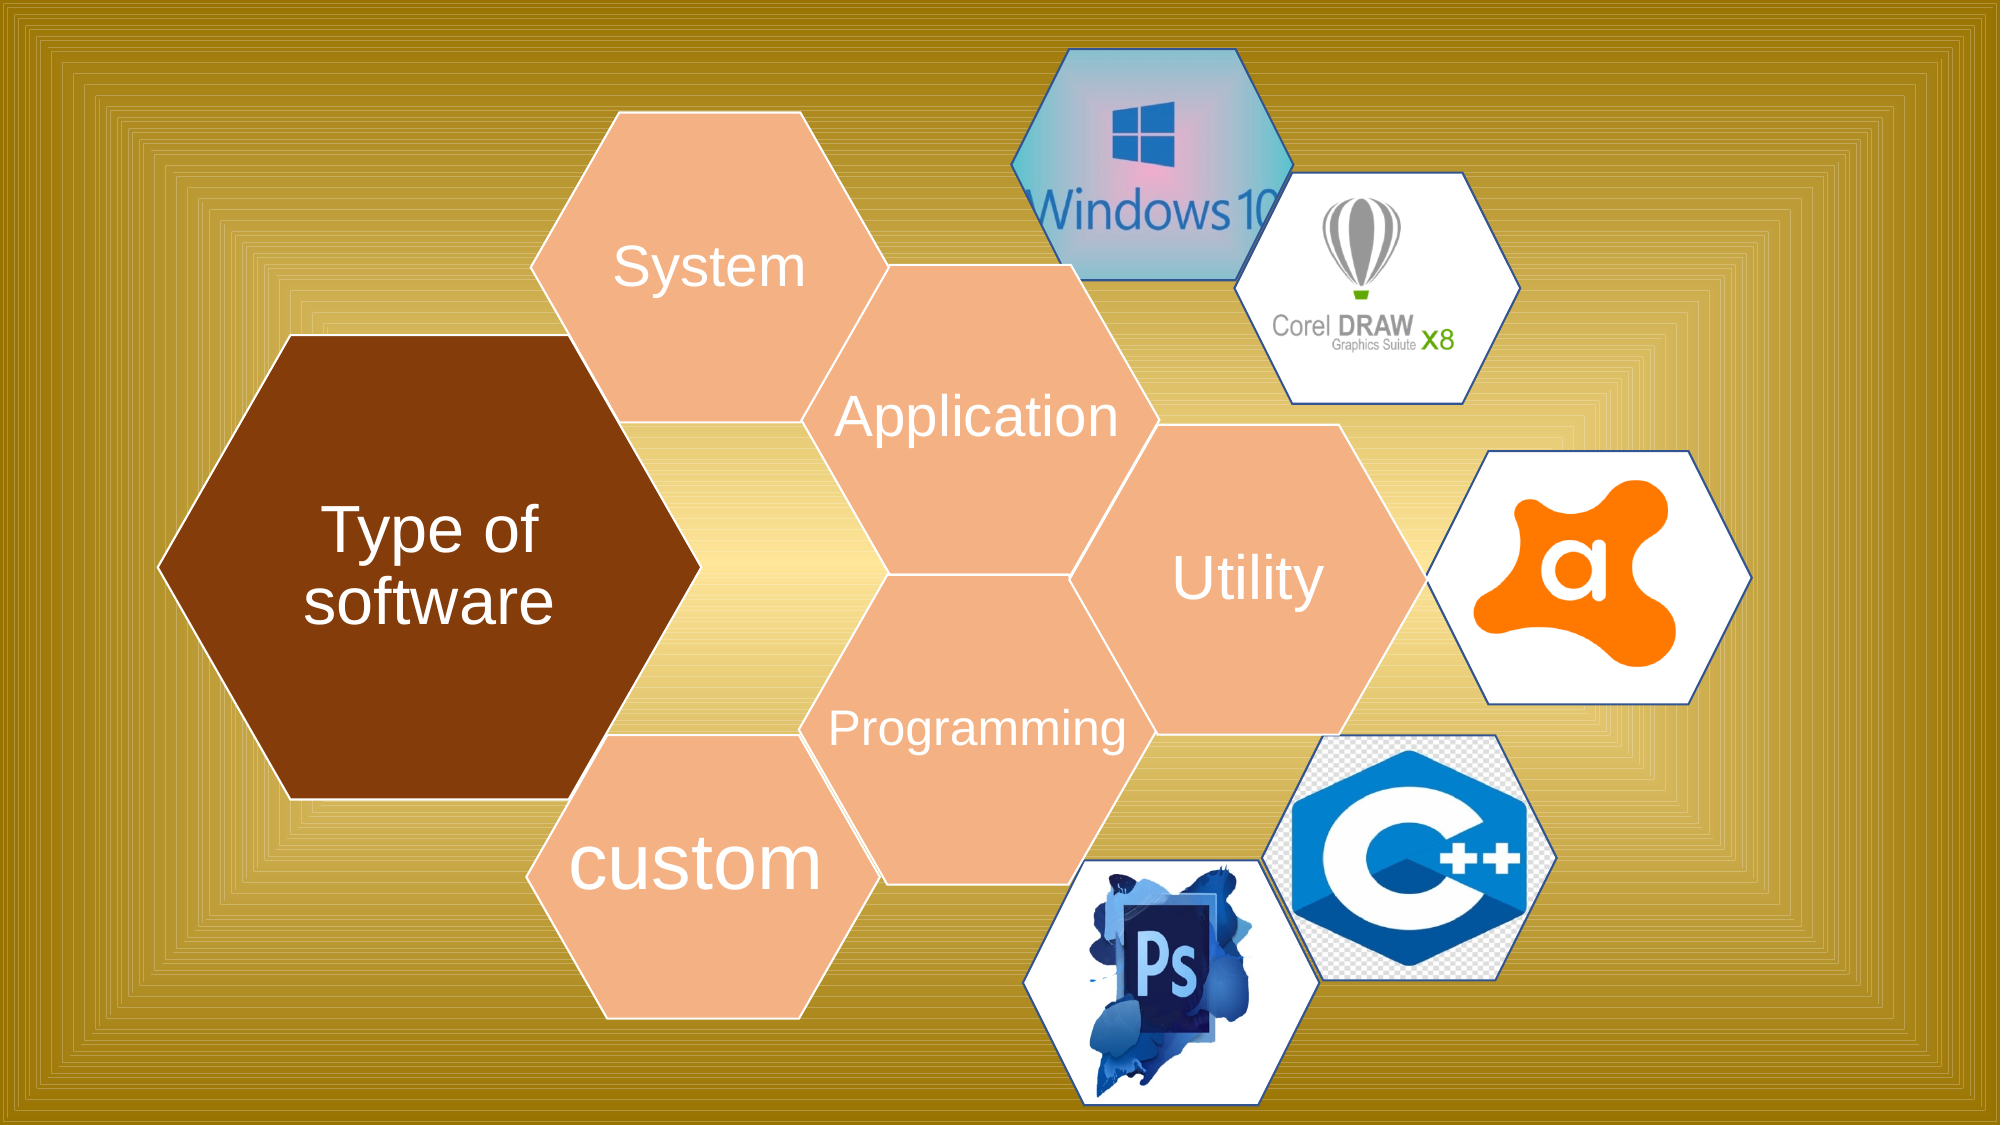

#

System

Application

Type of software

Utility

Programming

custom